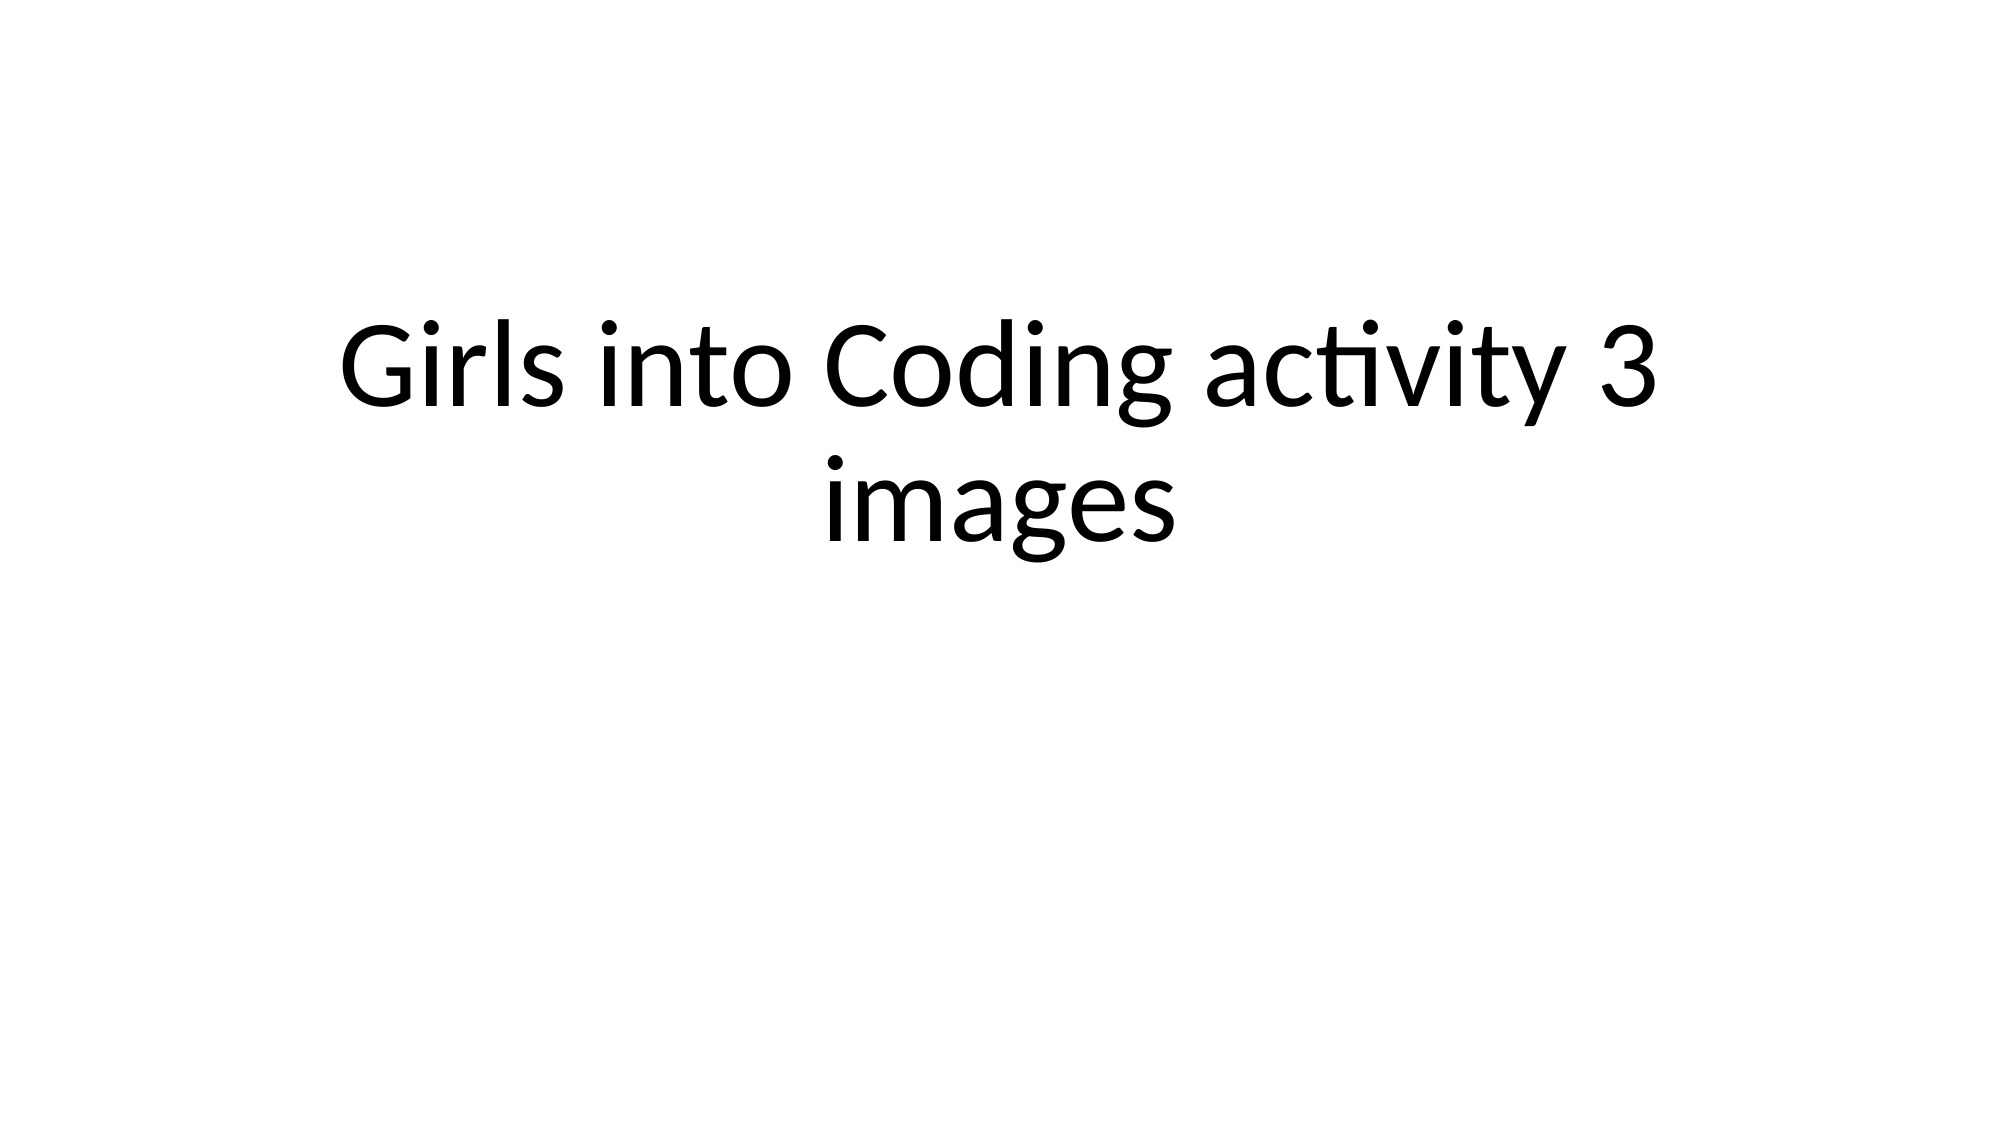

# Girls into Coding activity 3 images